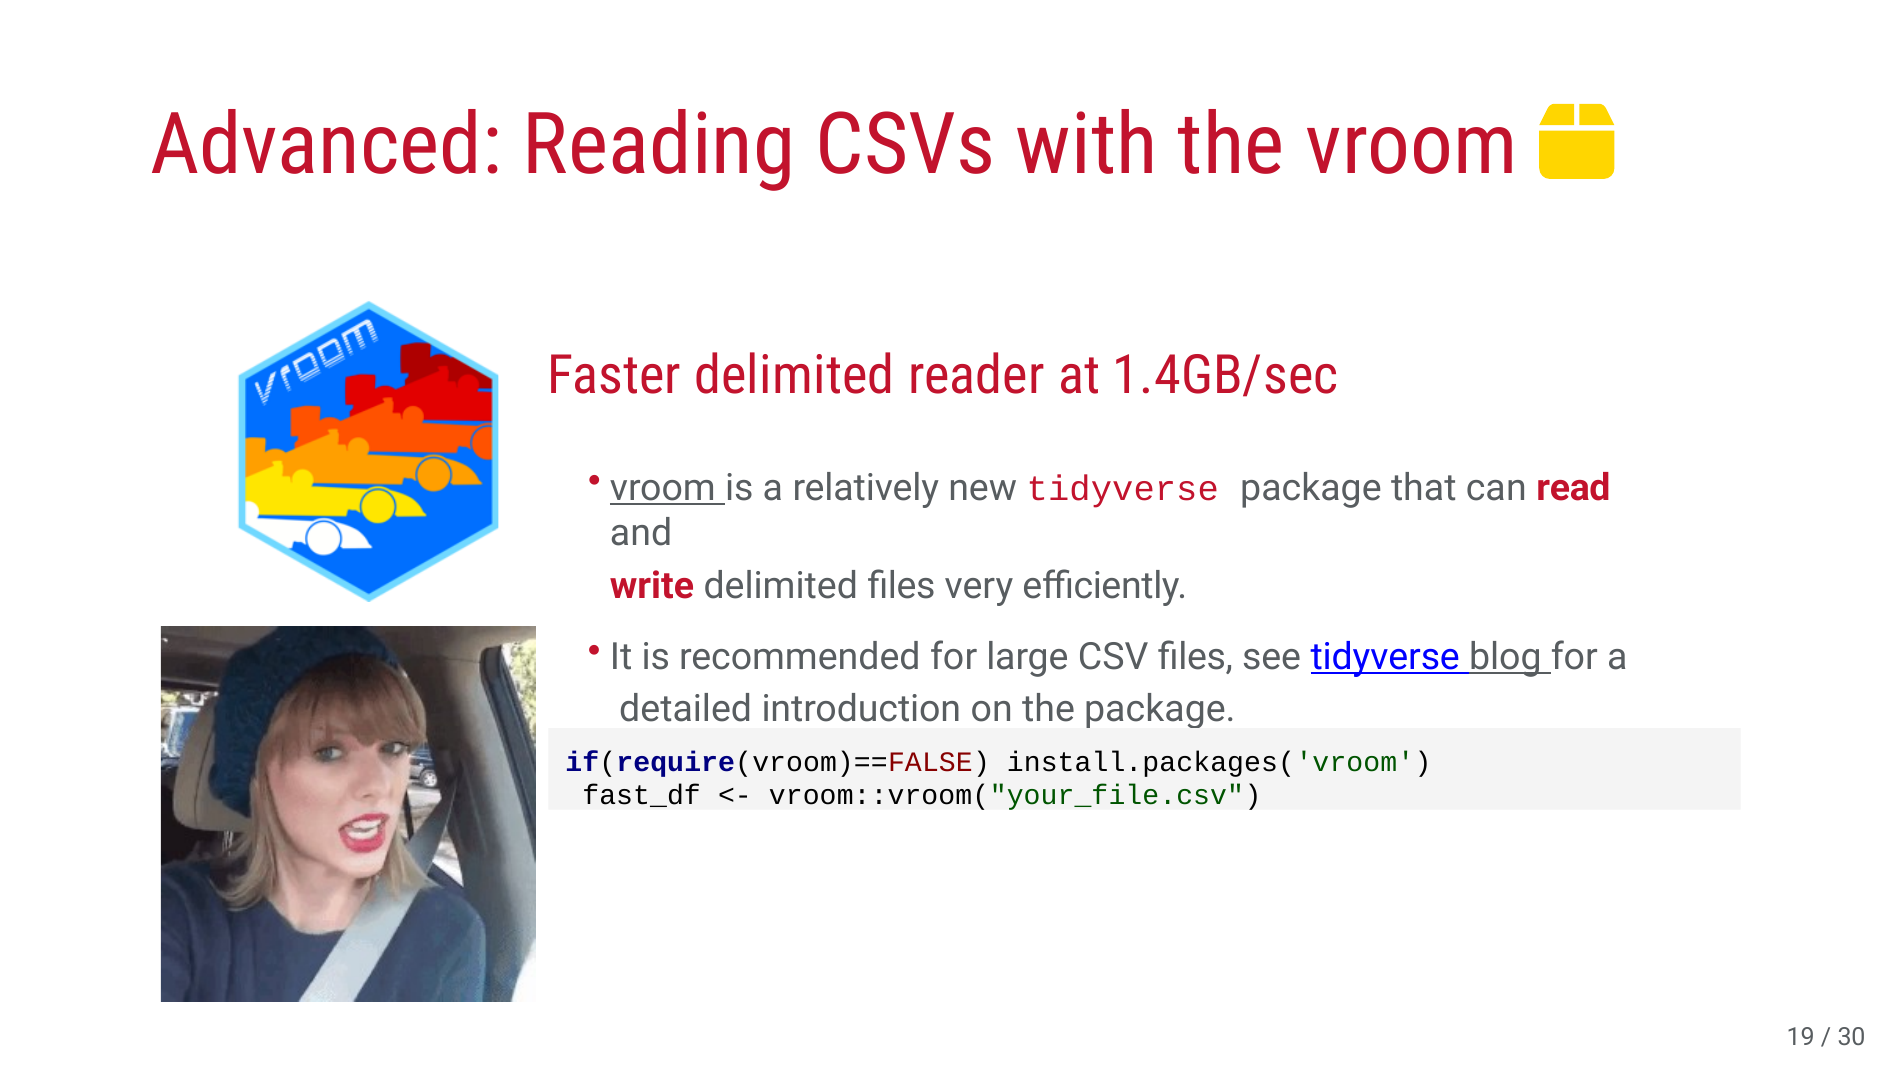

# Advanced: Reading CSVs with the vroom

Faster delimited reader at 1.4GB/sec
vroom is a relatively new tidyverse package that can read and
write delimited files very efficiently.
It is recommended for large CSV files, see tidyverse blog for a  detailed introduction on the package.

if(require(vroom)==FALSE) install.packages('vroom')  fast_df <- vroom::vroom("your_file.csv")
19 / 30